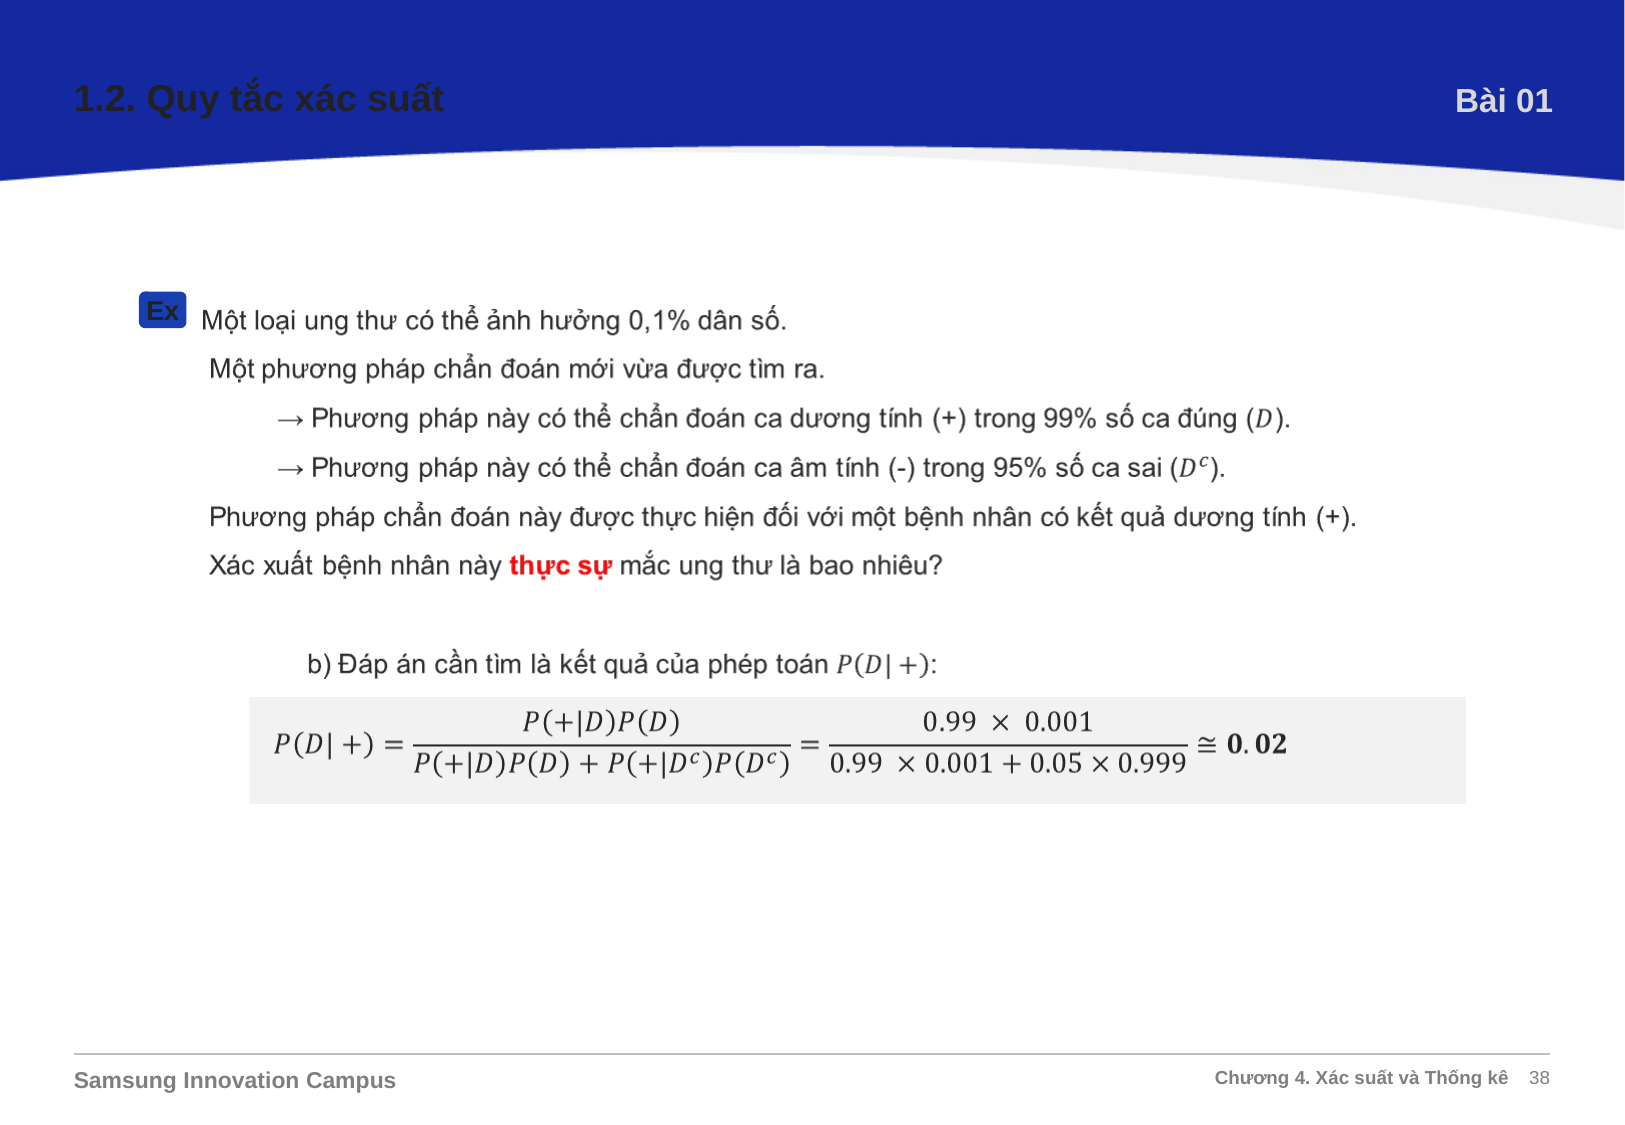

1.2. Quy tắc xác suất
Bài 01
Bayes’ theorem example

Ex